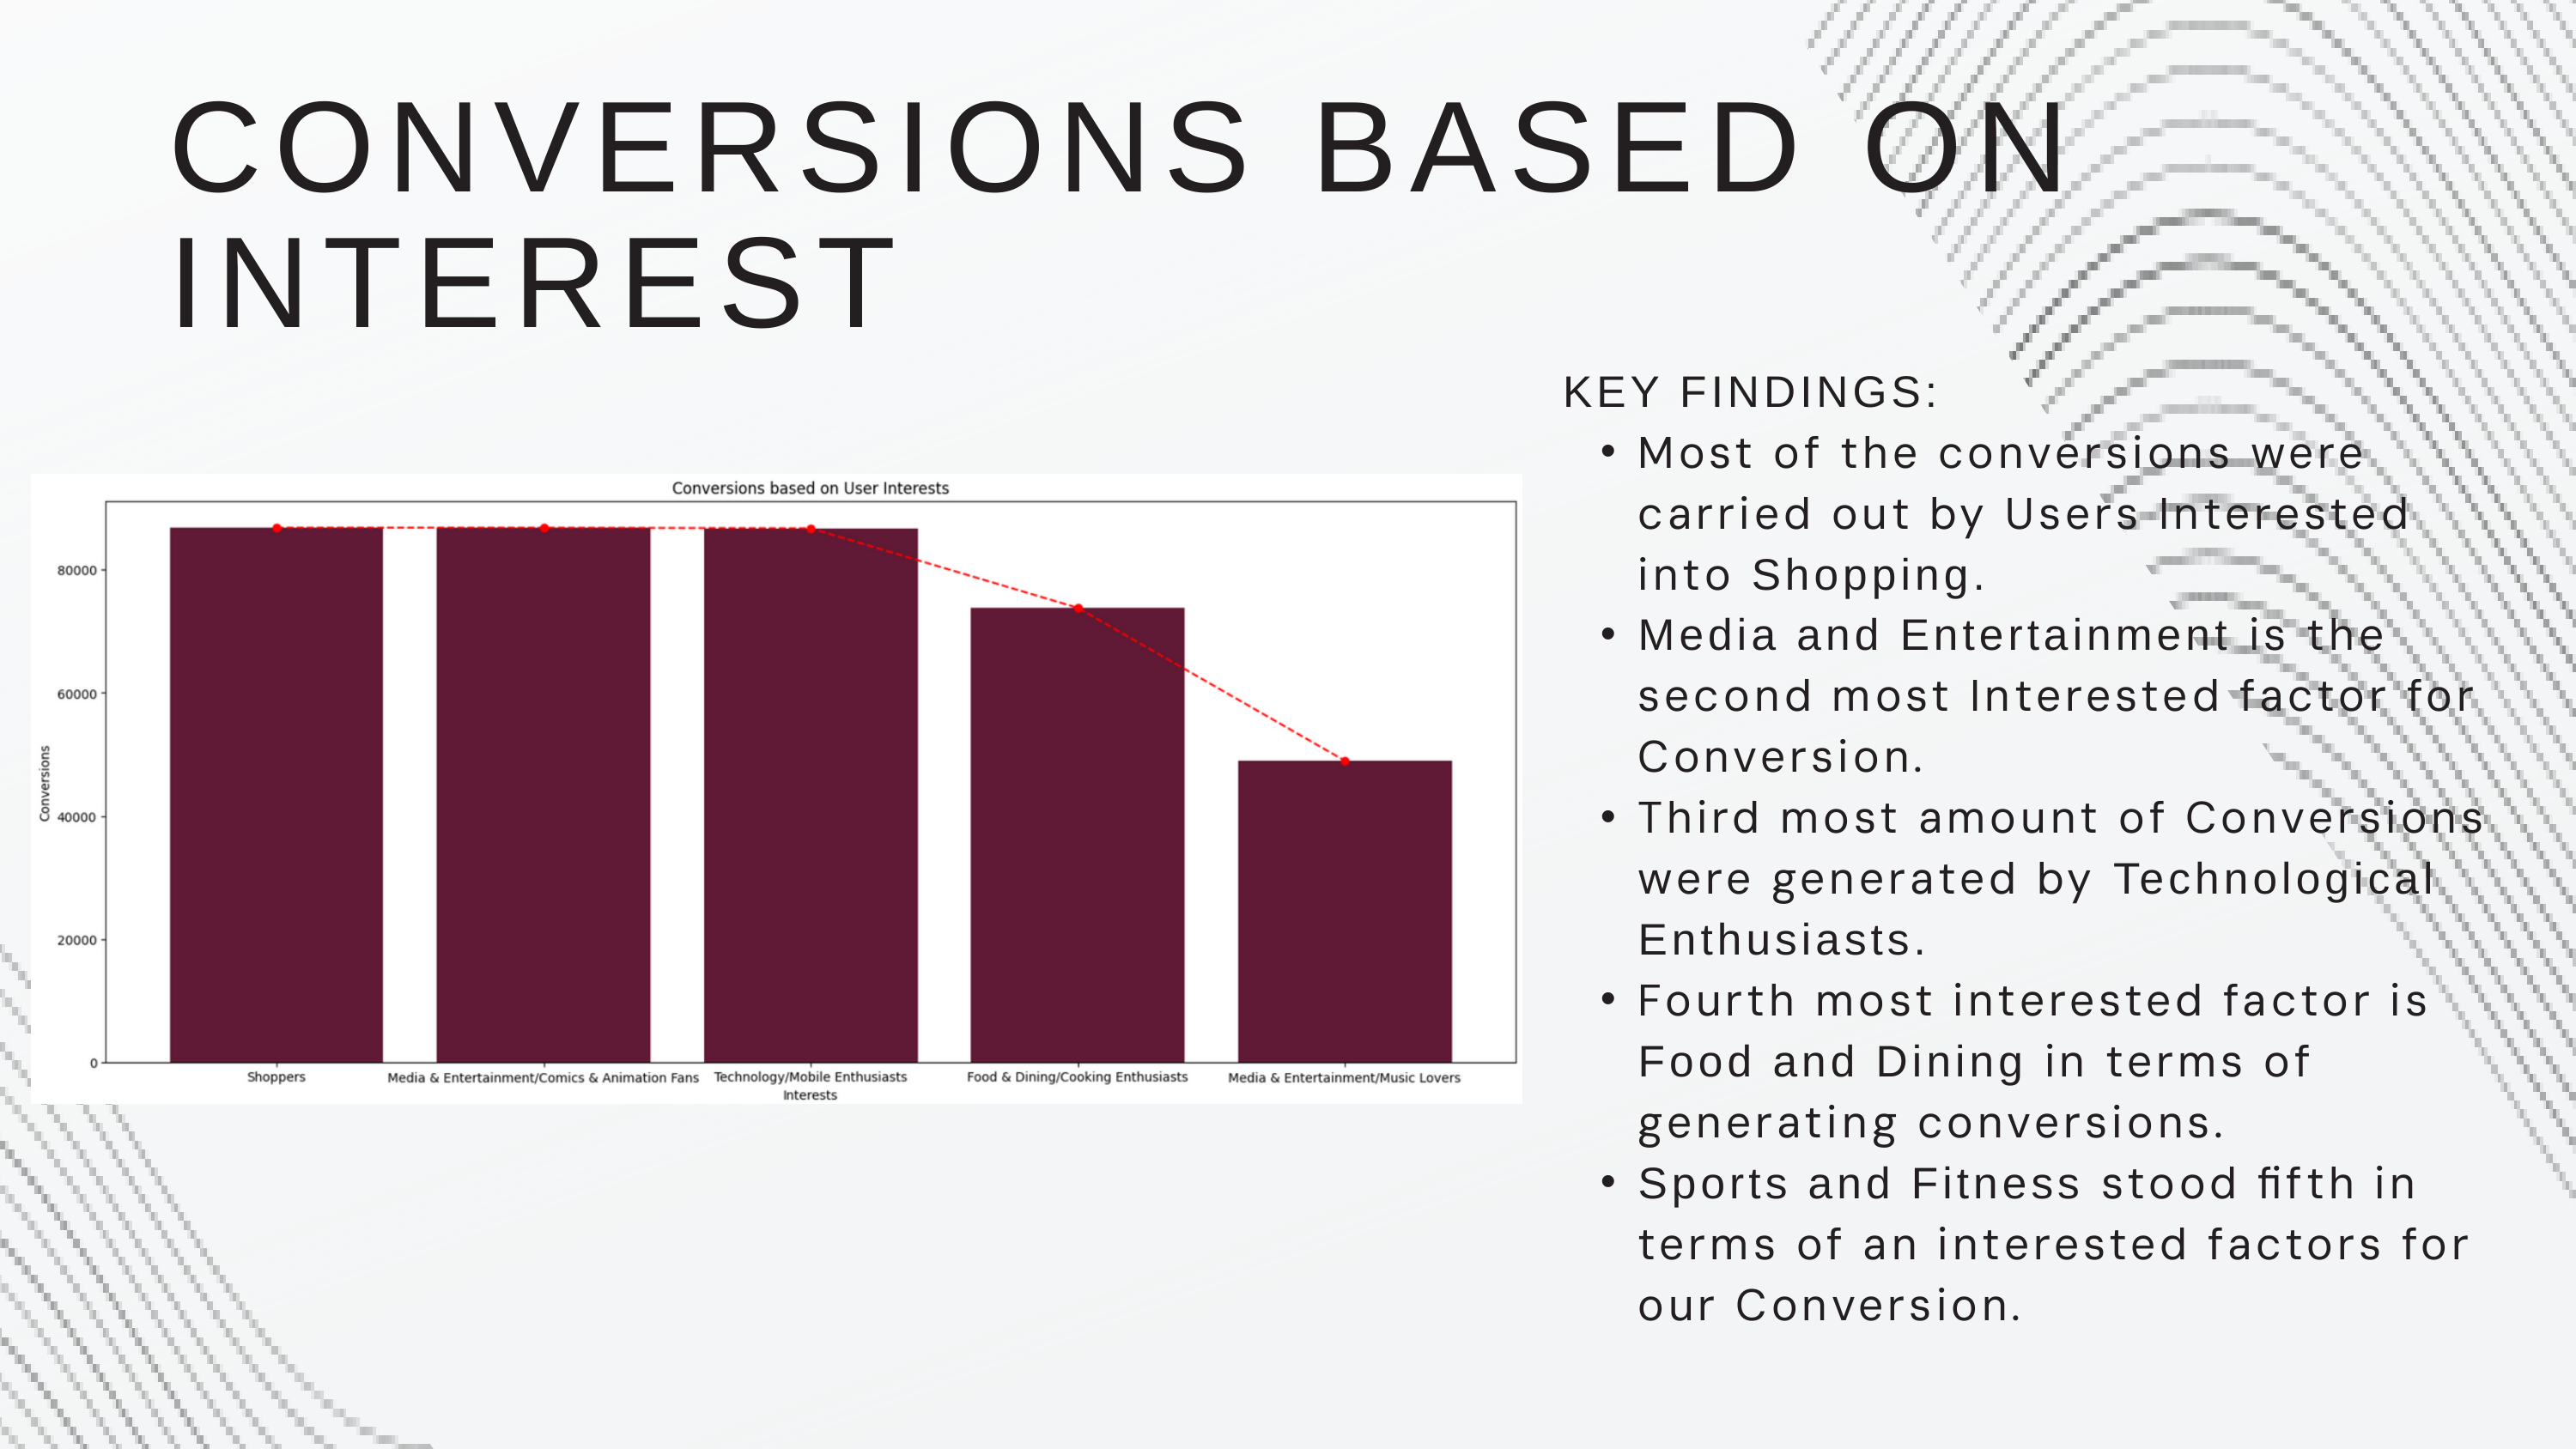

CONVERSIONS BASED ON INTEREST

KEY FINDINGS:
Most of the conversions were carried out by Users Interested into Shopping.
Media and Entertainment is the second most Interested factor for Conversion.
Third most amount of Conversions were generated by Technological Enthusiasts.
Fourth most interested factor is Food and Dining in terms of generating conversions.
Sports and Fitness stood fifth in terms of an interested factors for our Conversion.